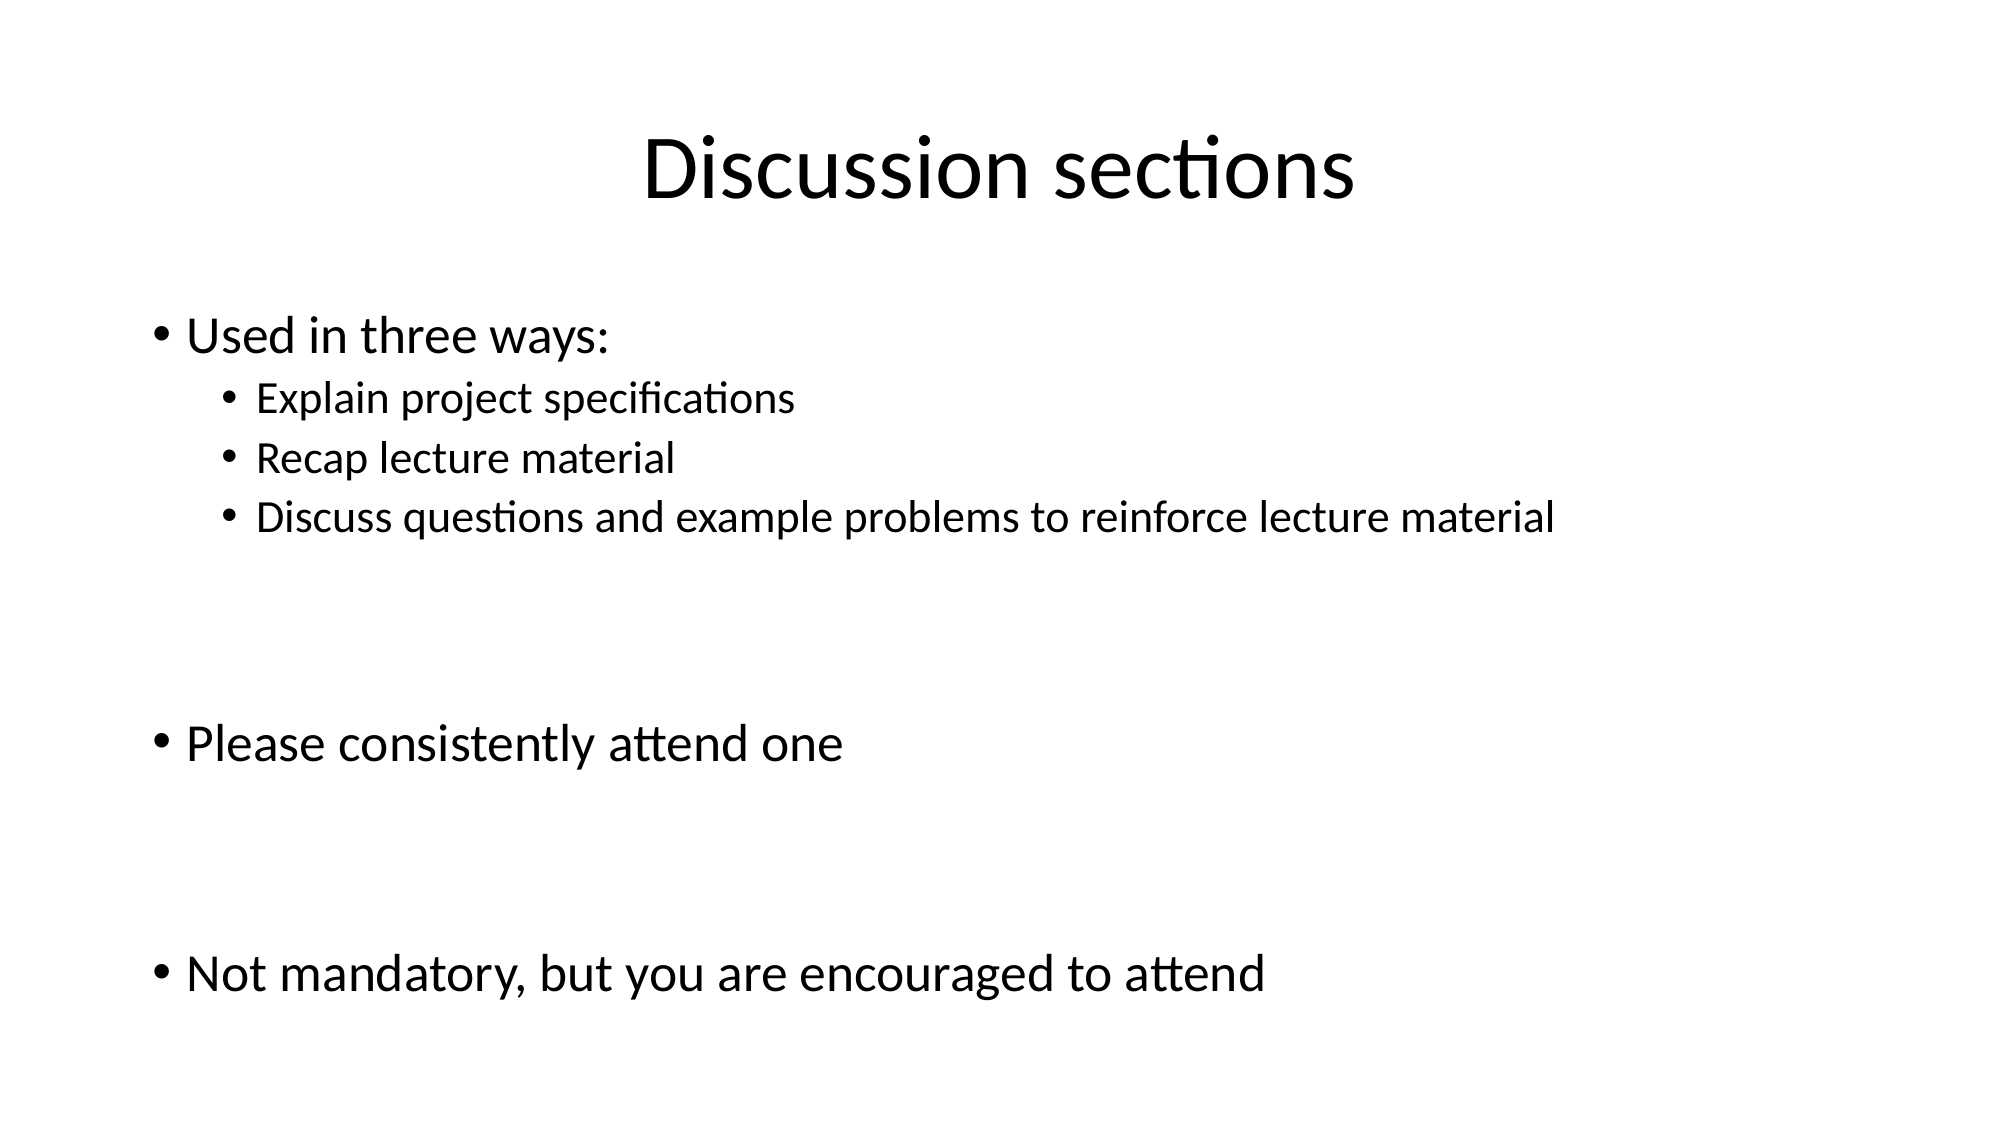

# Discussion sections
Used in three ways:
Explain project specifications
Recap lecture material
Discuss questions and example problems to reinforce lecture material

Please consistently attend one

Not mandatory, but you are encouraged to attend